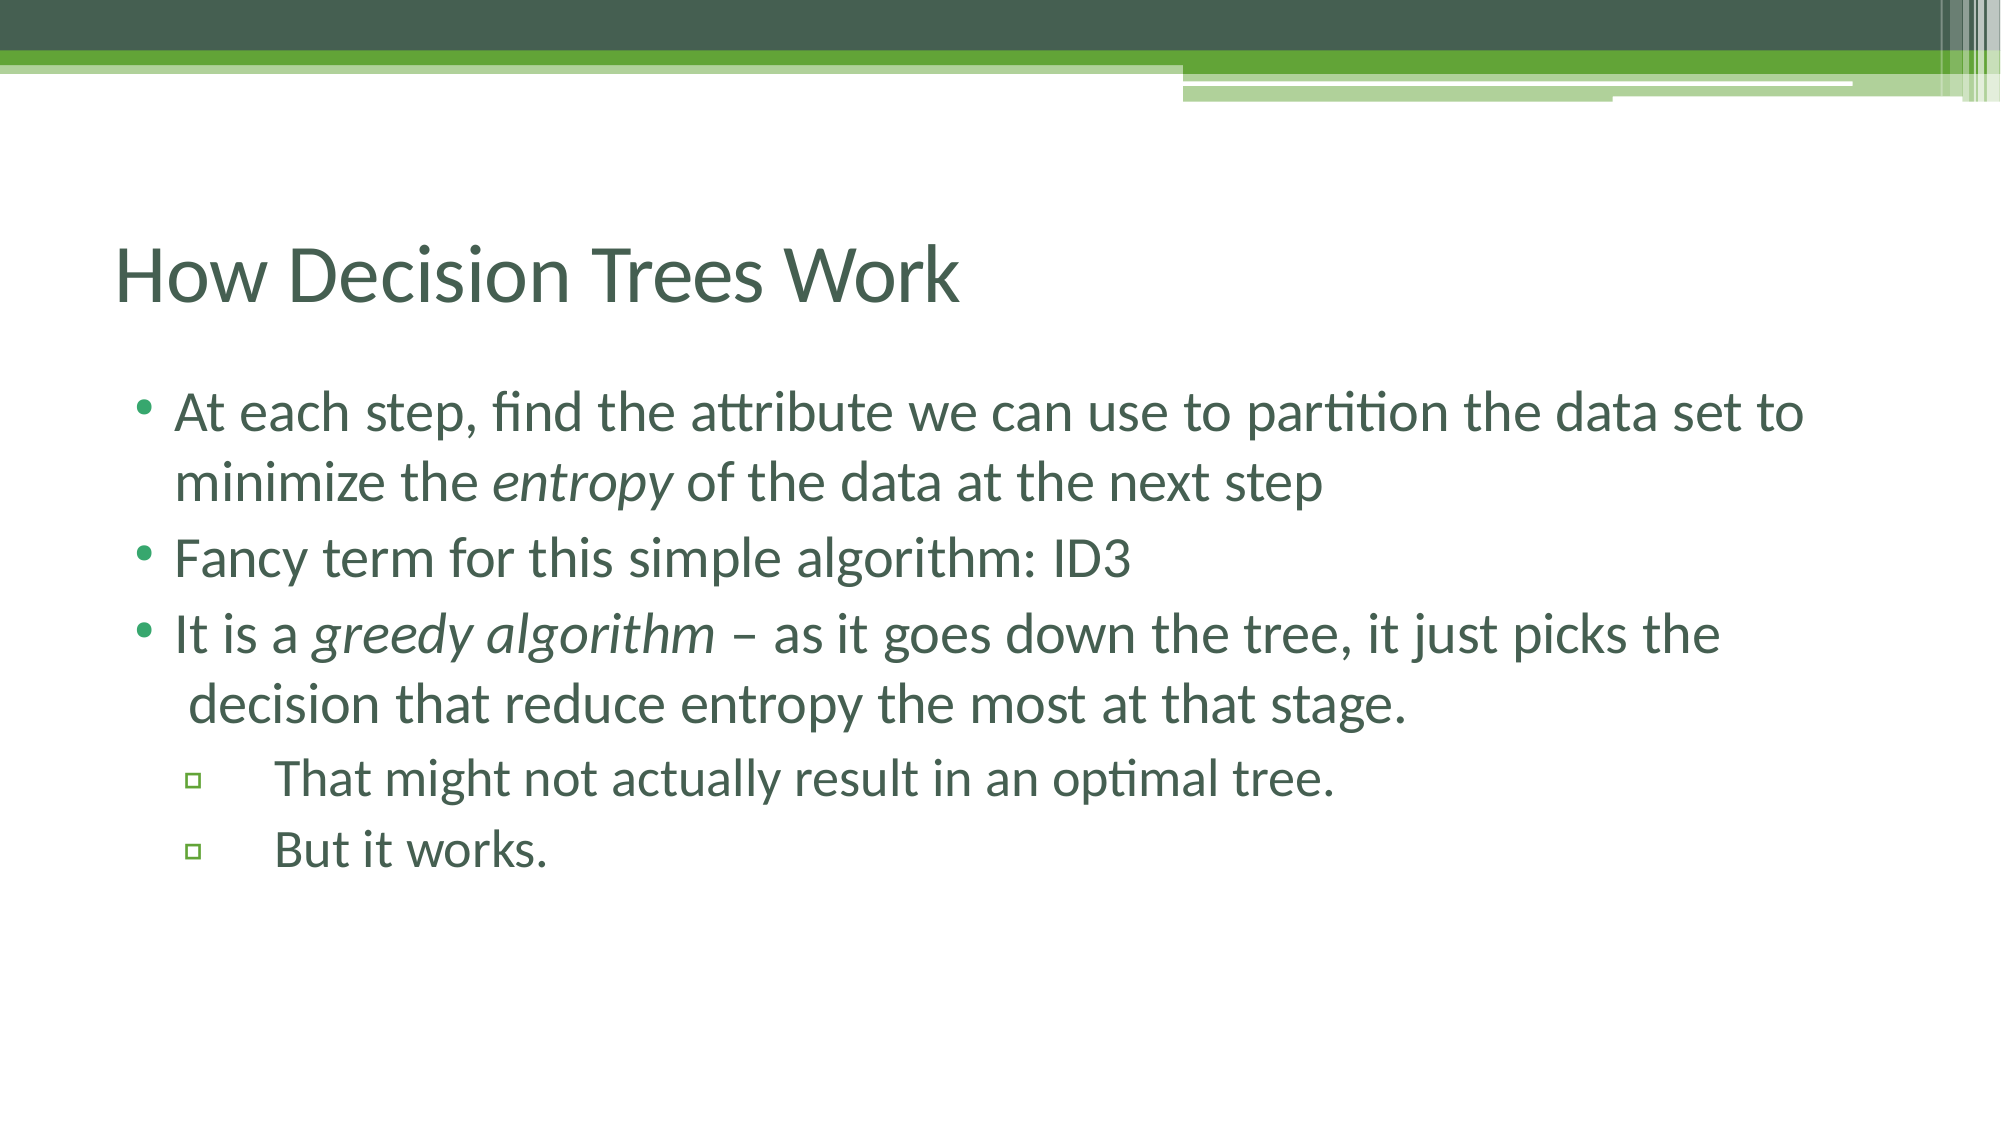

# How Decision Trees Work
At each step, find the attribute we can use to partition the data set to  minimize the entropy of the data at the next step
Fancy term for this simple algorithm: ID3
It is a greedy algorithm – as it goes down the tree, it just picks the  decision that reduce entropy the most at that stage.
▫	That might not actually result in an optimal tree.
▫	But it works.